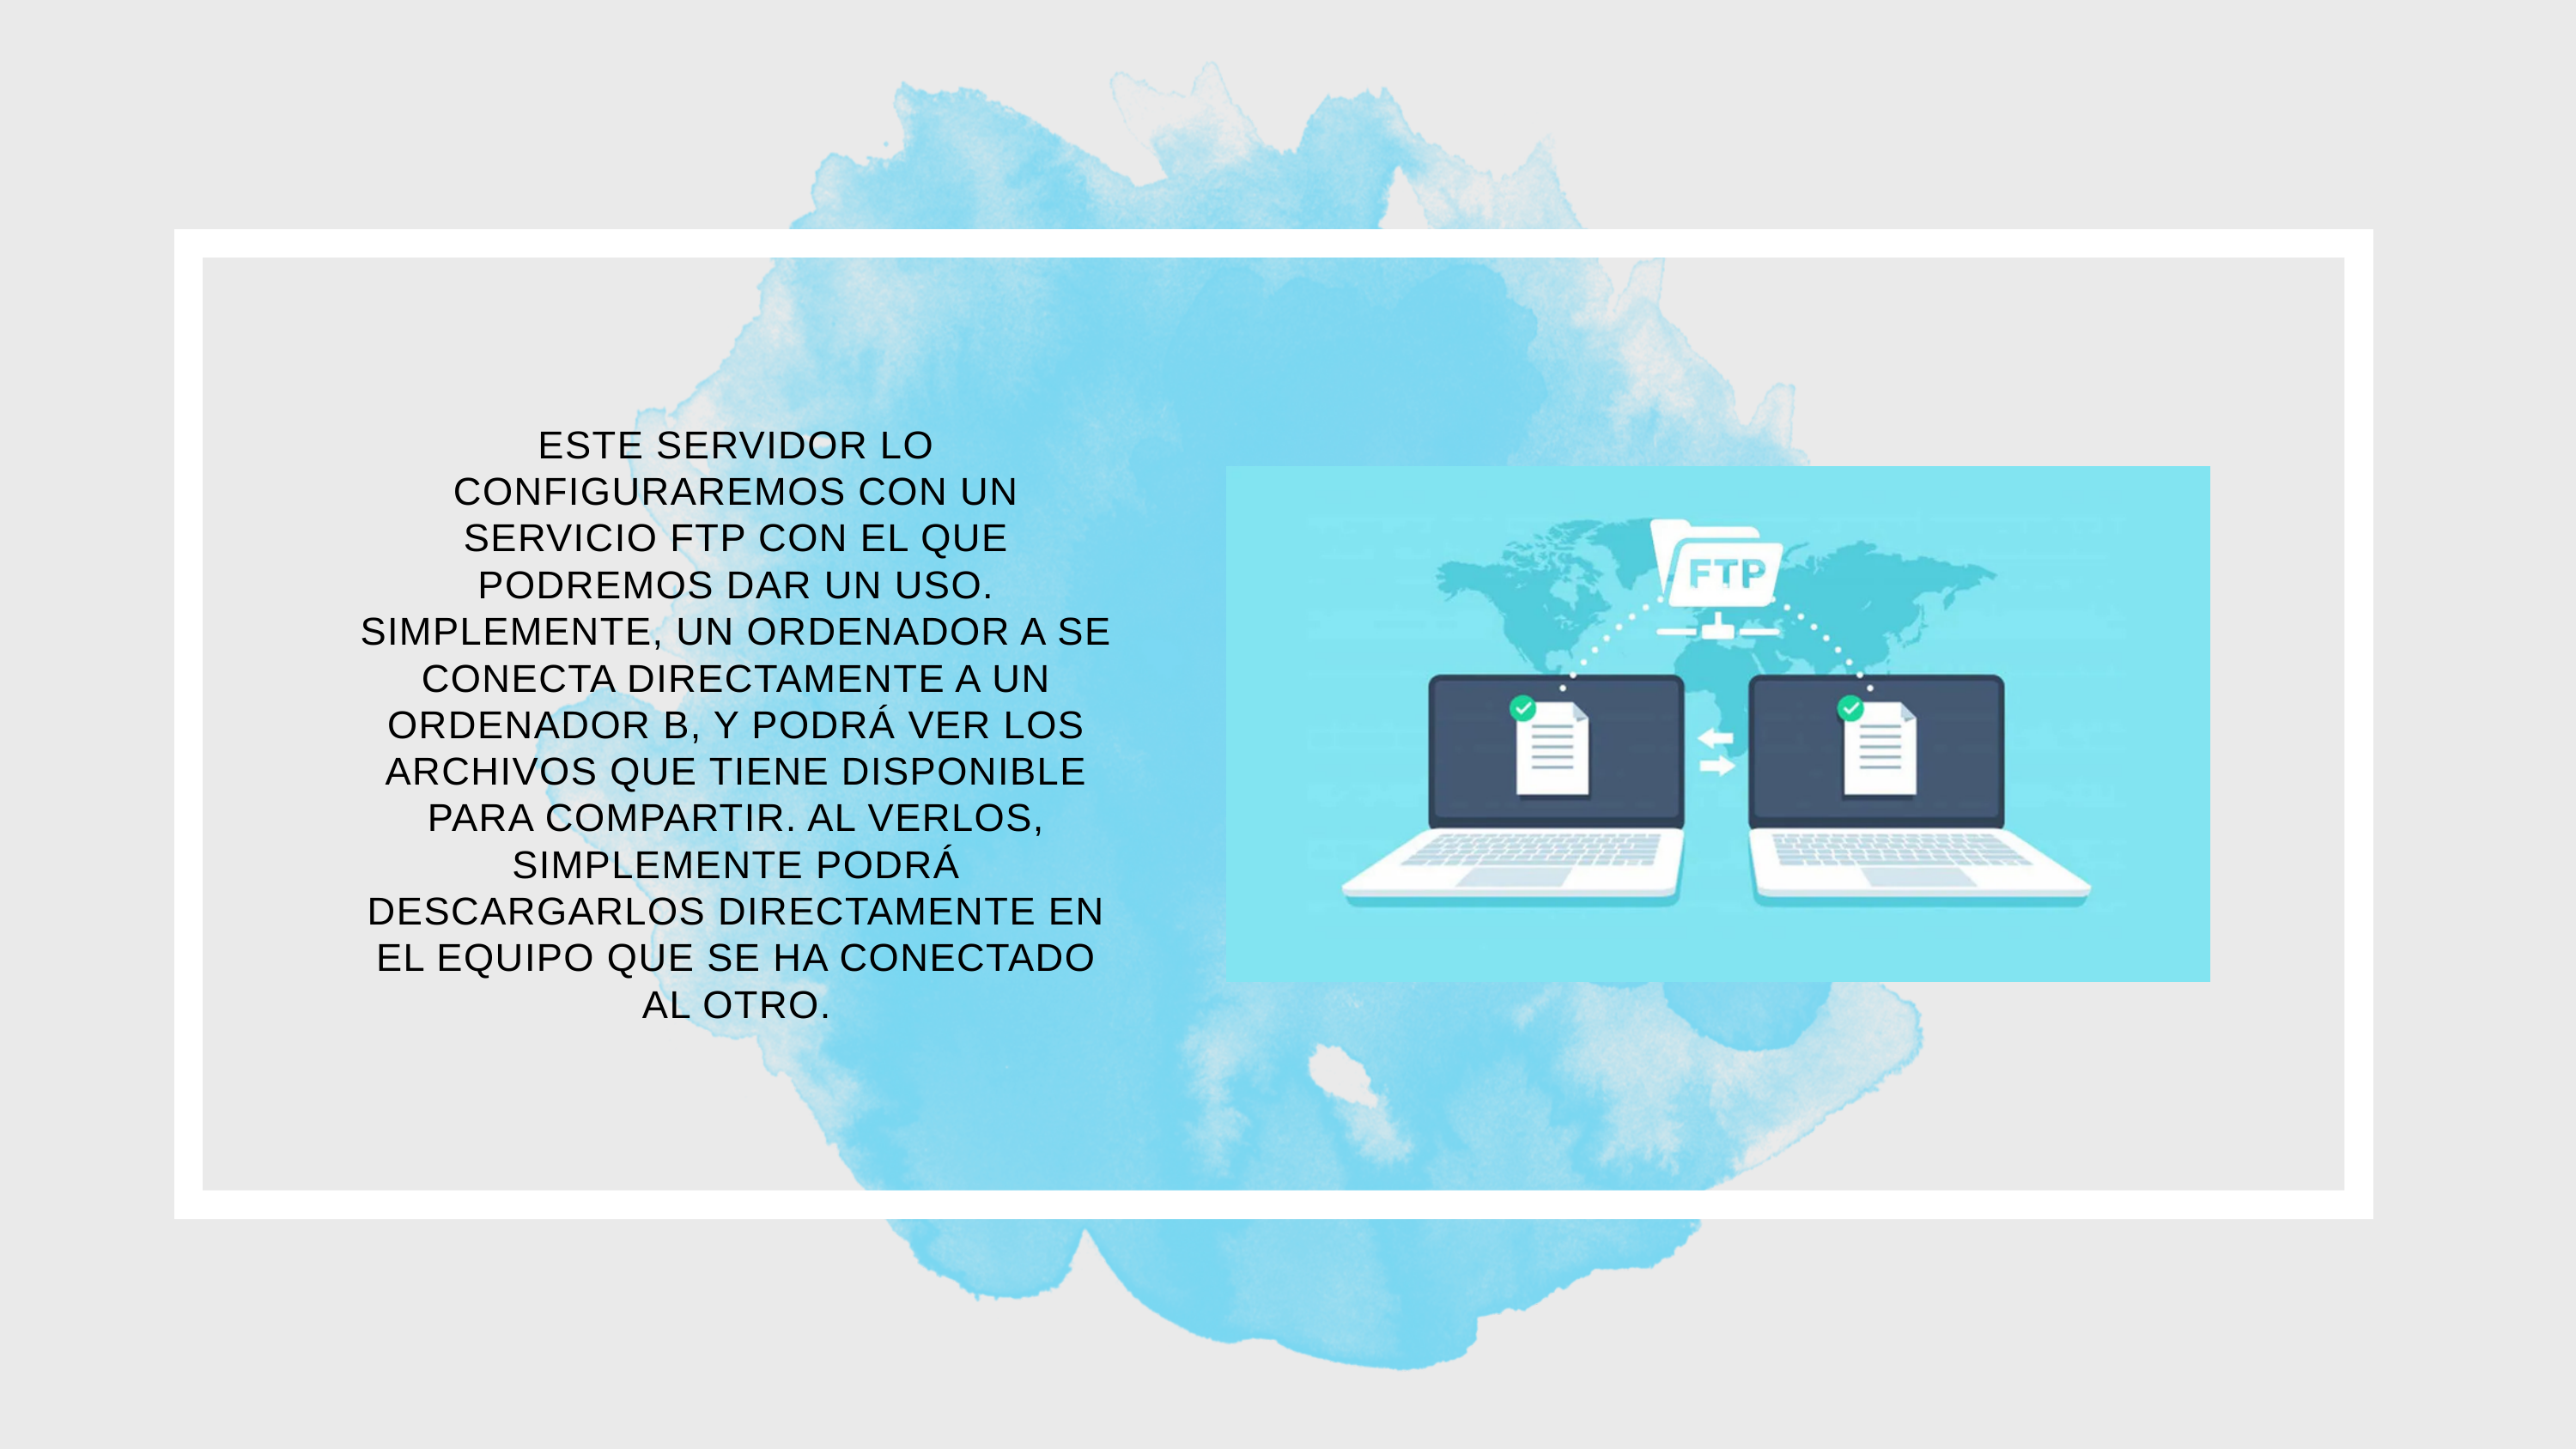

ESTE SERVIDOR LO CONFIGURAREMOS CON UN SERVICIO FTP CON EL QUE PODREMOS DAR UN USO. SIMPLEMENTE, UN ORDENADOR A SE CONECTA DIRECTAMENTE A UN ORDENADOR B, Y PODRÁ VER LOS ARCHIVOS QUE TIENE DISPONIBLE PARA COMPARTIR. AL VERLOS, SIMPLEMENTE PODRÁ DESCARGARLOS DIRECTAMENTE EN EL EQUIPO QUE SE HA CONECTADO AL OTRO.